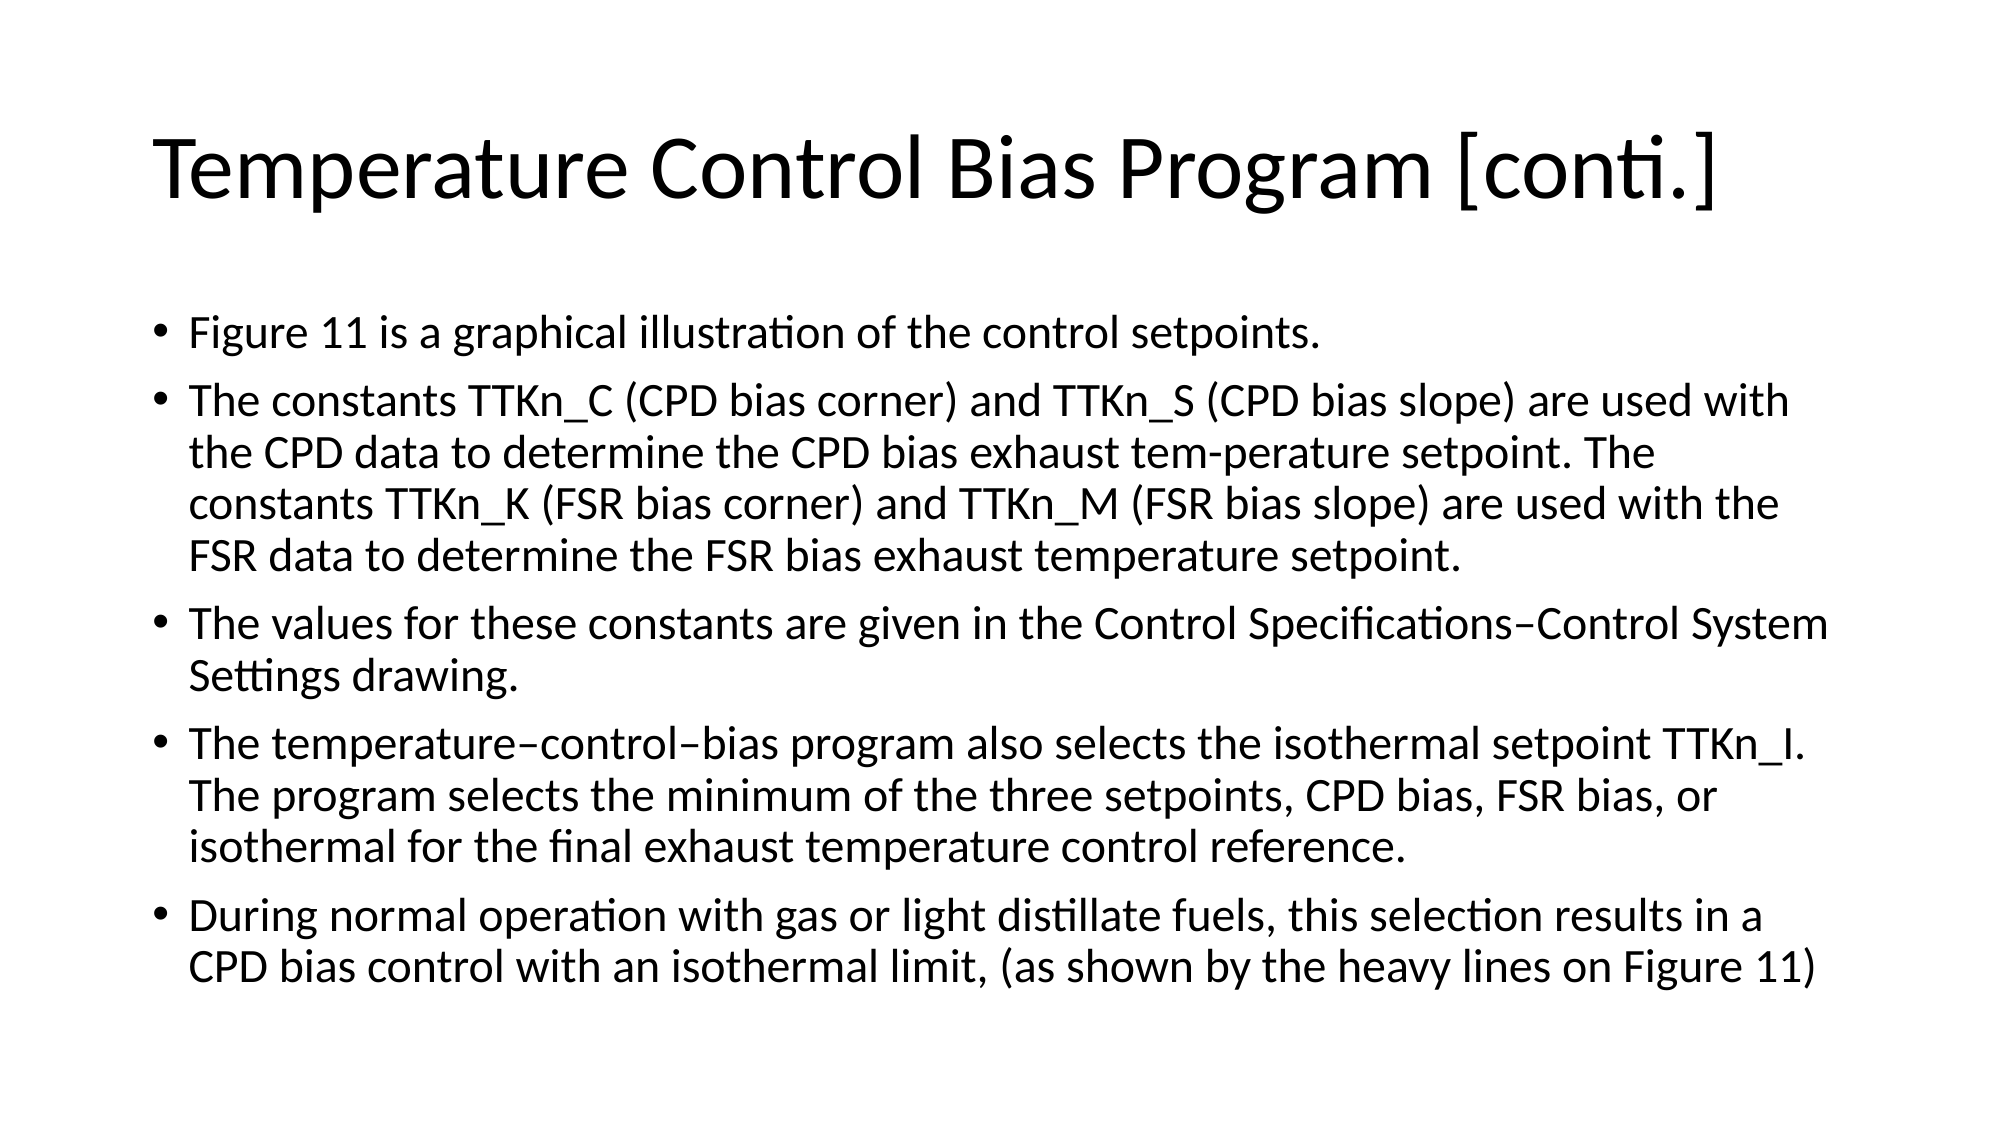

# Temperature Control Bias Program [conti.]
Figure 11 is a graphical illustration of the control setpoints.
The constants TTKn_C (CPD bias corner) and TTKn_S (CPD bias slope) are used with the CPD data to determine the CPD bias exhaust tem-perature setpoint. The constants TTKn_K (FSR bias corner) and TTKn_M (FSR bias slope) are used with the FSR data to determine the FSR bias exhaust temperature setpoint.
The values for these constants are given in the Control Specifications–Control System Settings drawing.
The temperature–control–bias program also selects the isothermal setpoint TTKn_I. The program selects the minimum of the three setpoints, CPD bias, FSR bias, or isothermal for the final exhaust temperature control reference.
During normal operation with gas or light distillate fuels, this selection results in a CPD bias control with an isothermal limit, (as shown by the heavy lines on Figure 11)